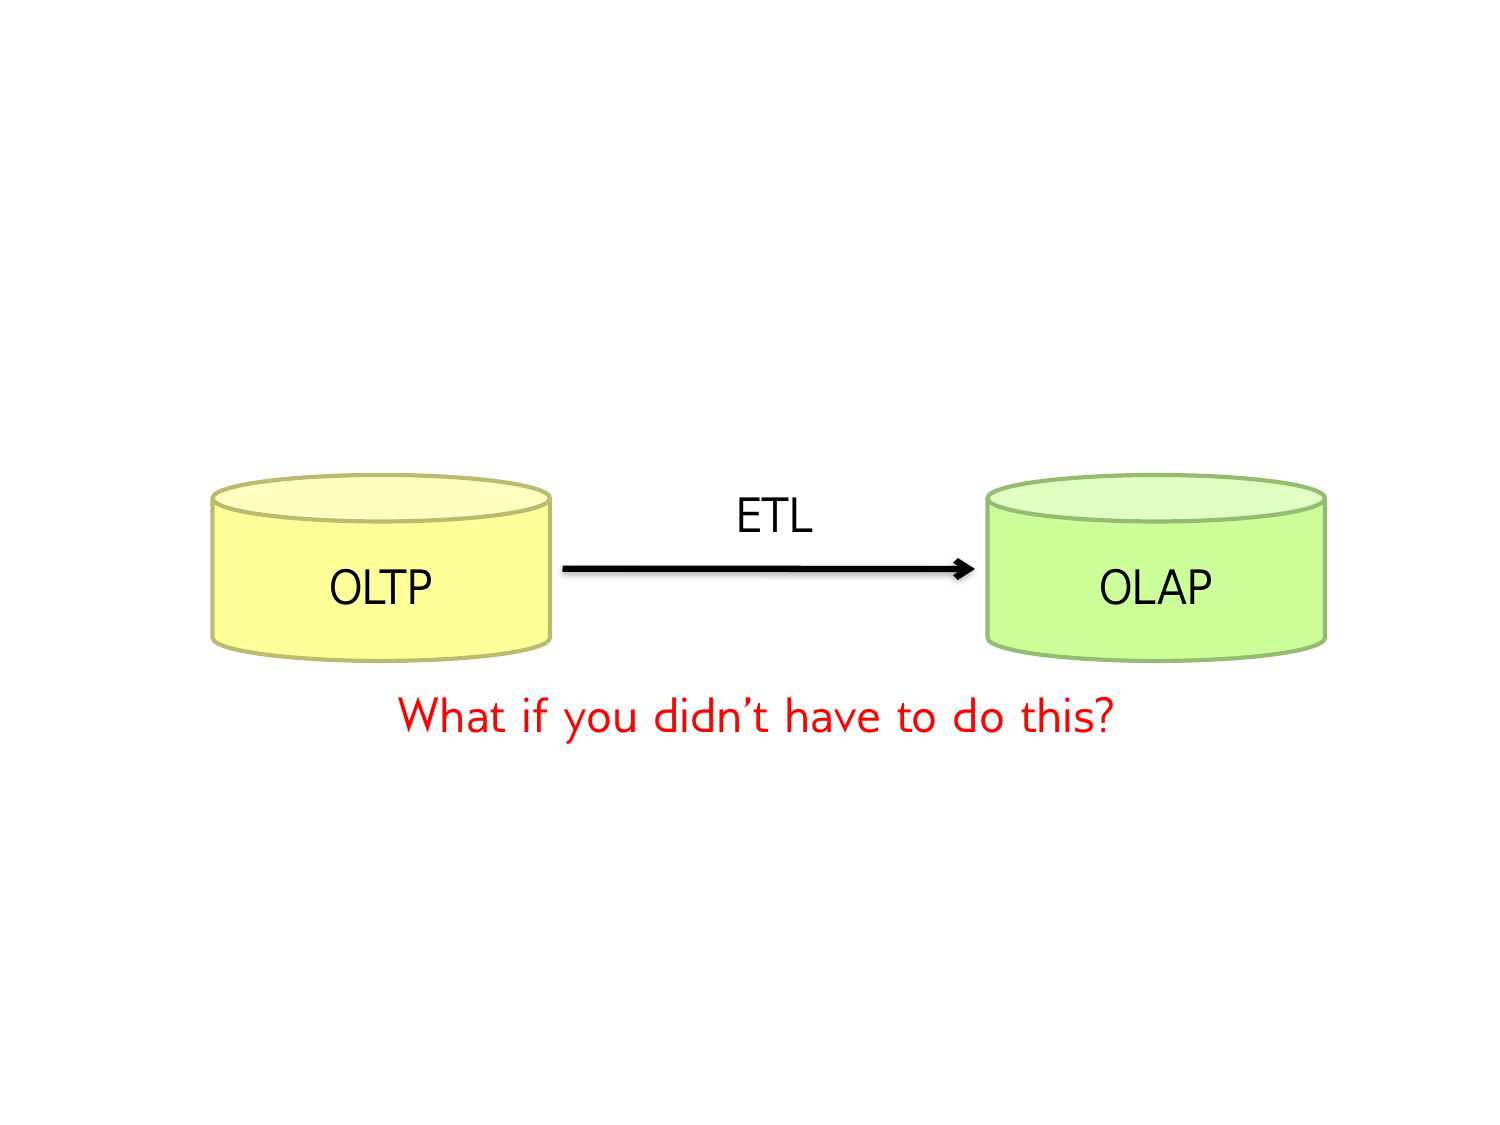

OLTP
ETL

OLAP
What if you didn’t have to do this?